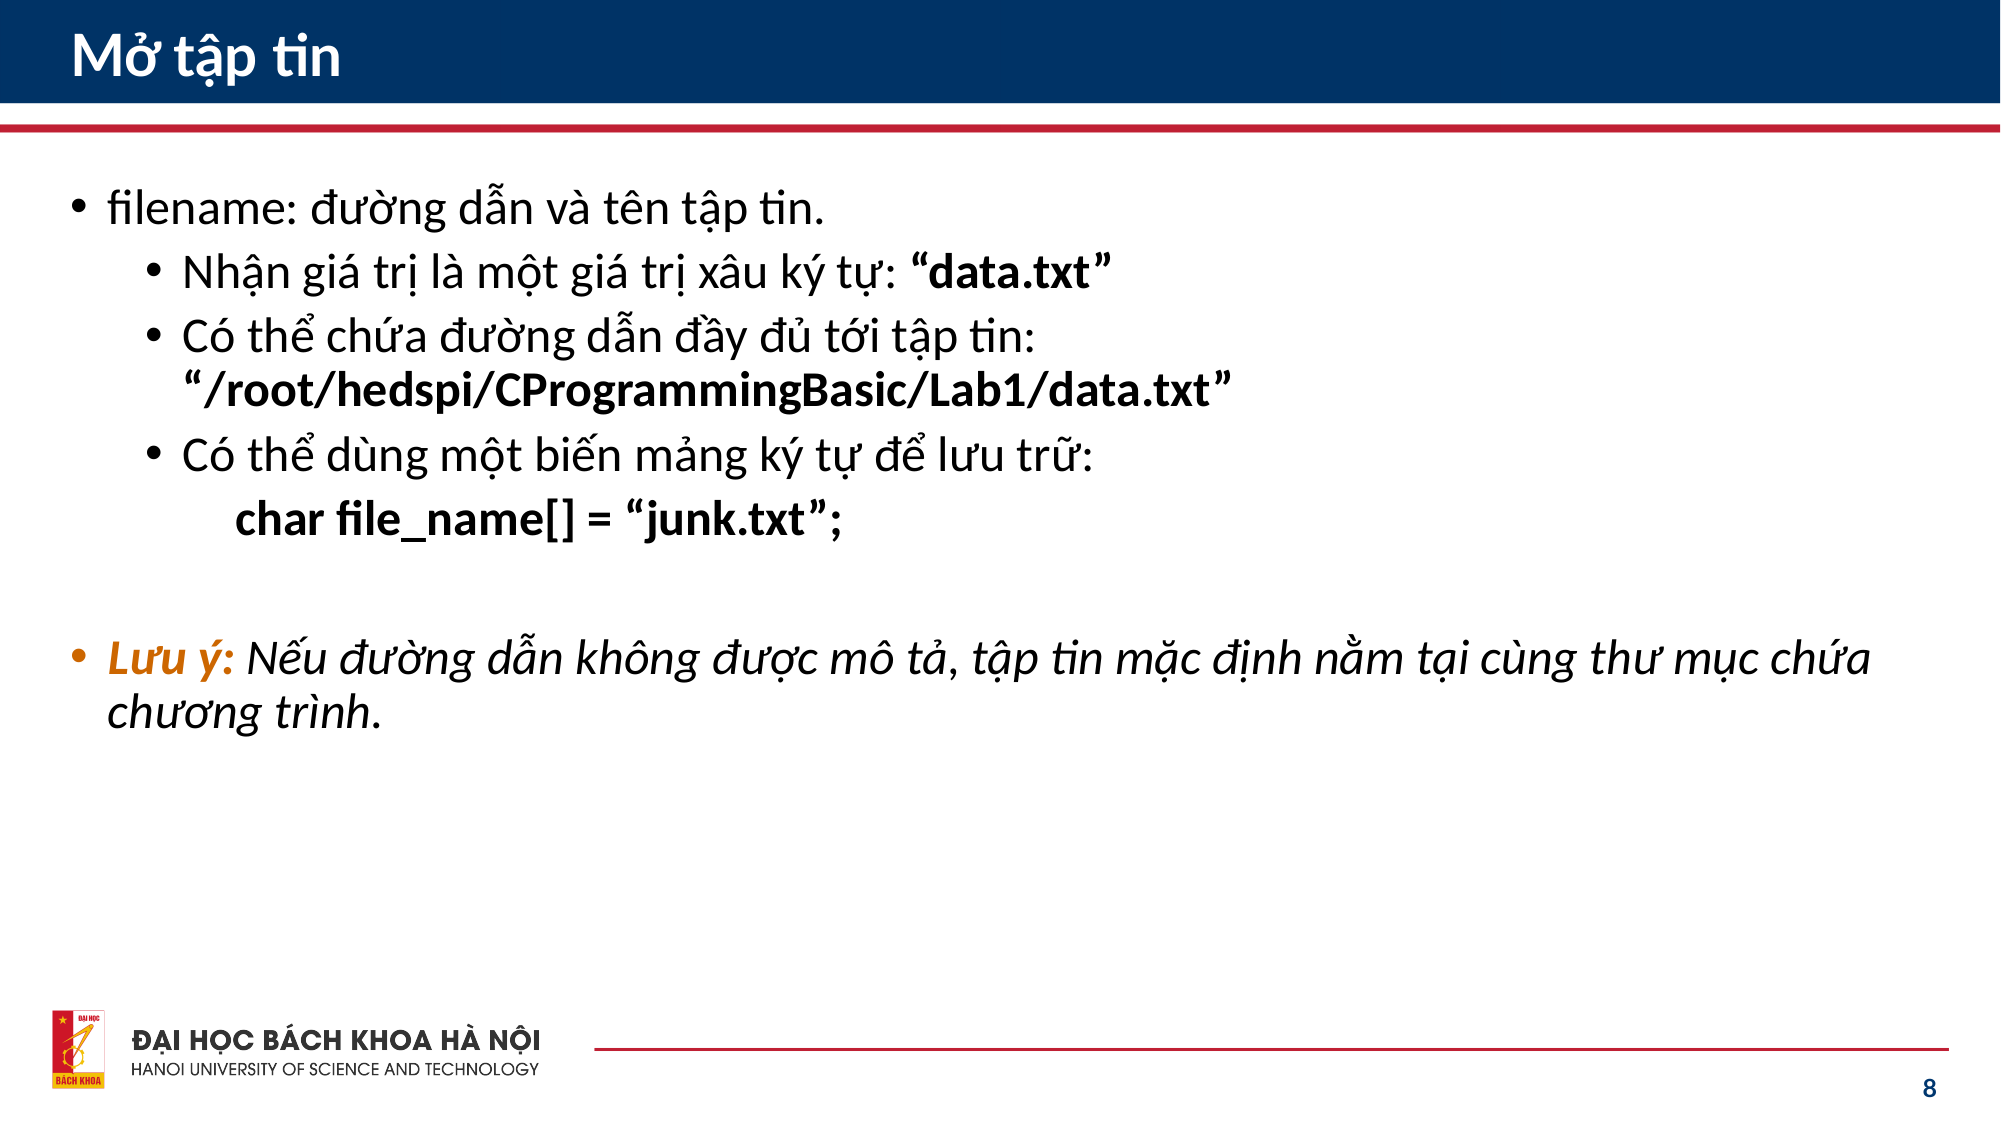

# Mở tập tin
filename: đường dẫn và tên tập tin.
Nhận giá trị là một giá trị xâu ký tự: “data.txt”
Có thể chứa đường dẫn đầy đủ tới tập tin: “/root/hedspi/CProgrammingBasic/Lab1/data.txt”
Có thể dùng một biến mảng ký tự để lưu trữ:
        char file_name[] = “junk.txt”;

Lưu ý: Nếu đường dẫn không được mô tả, tập tin mặc định nằm tại cùng thư mục chứa chương trình.
8